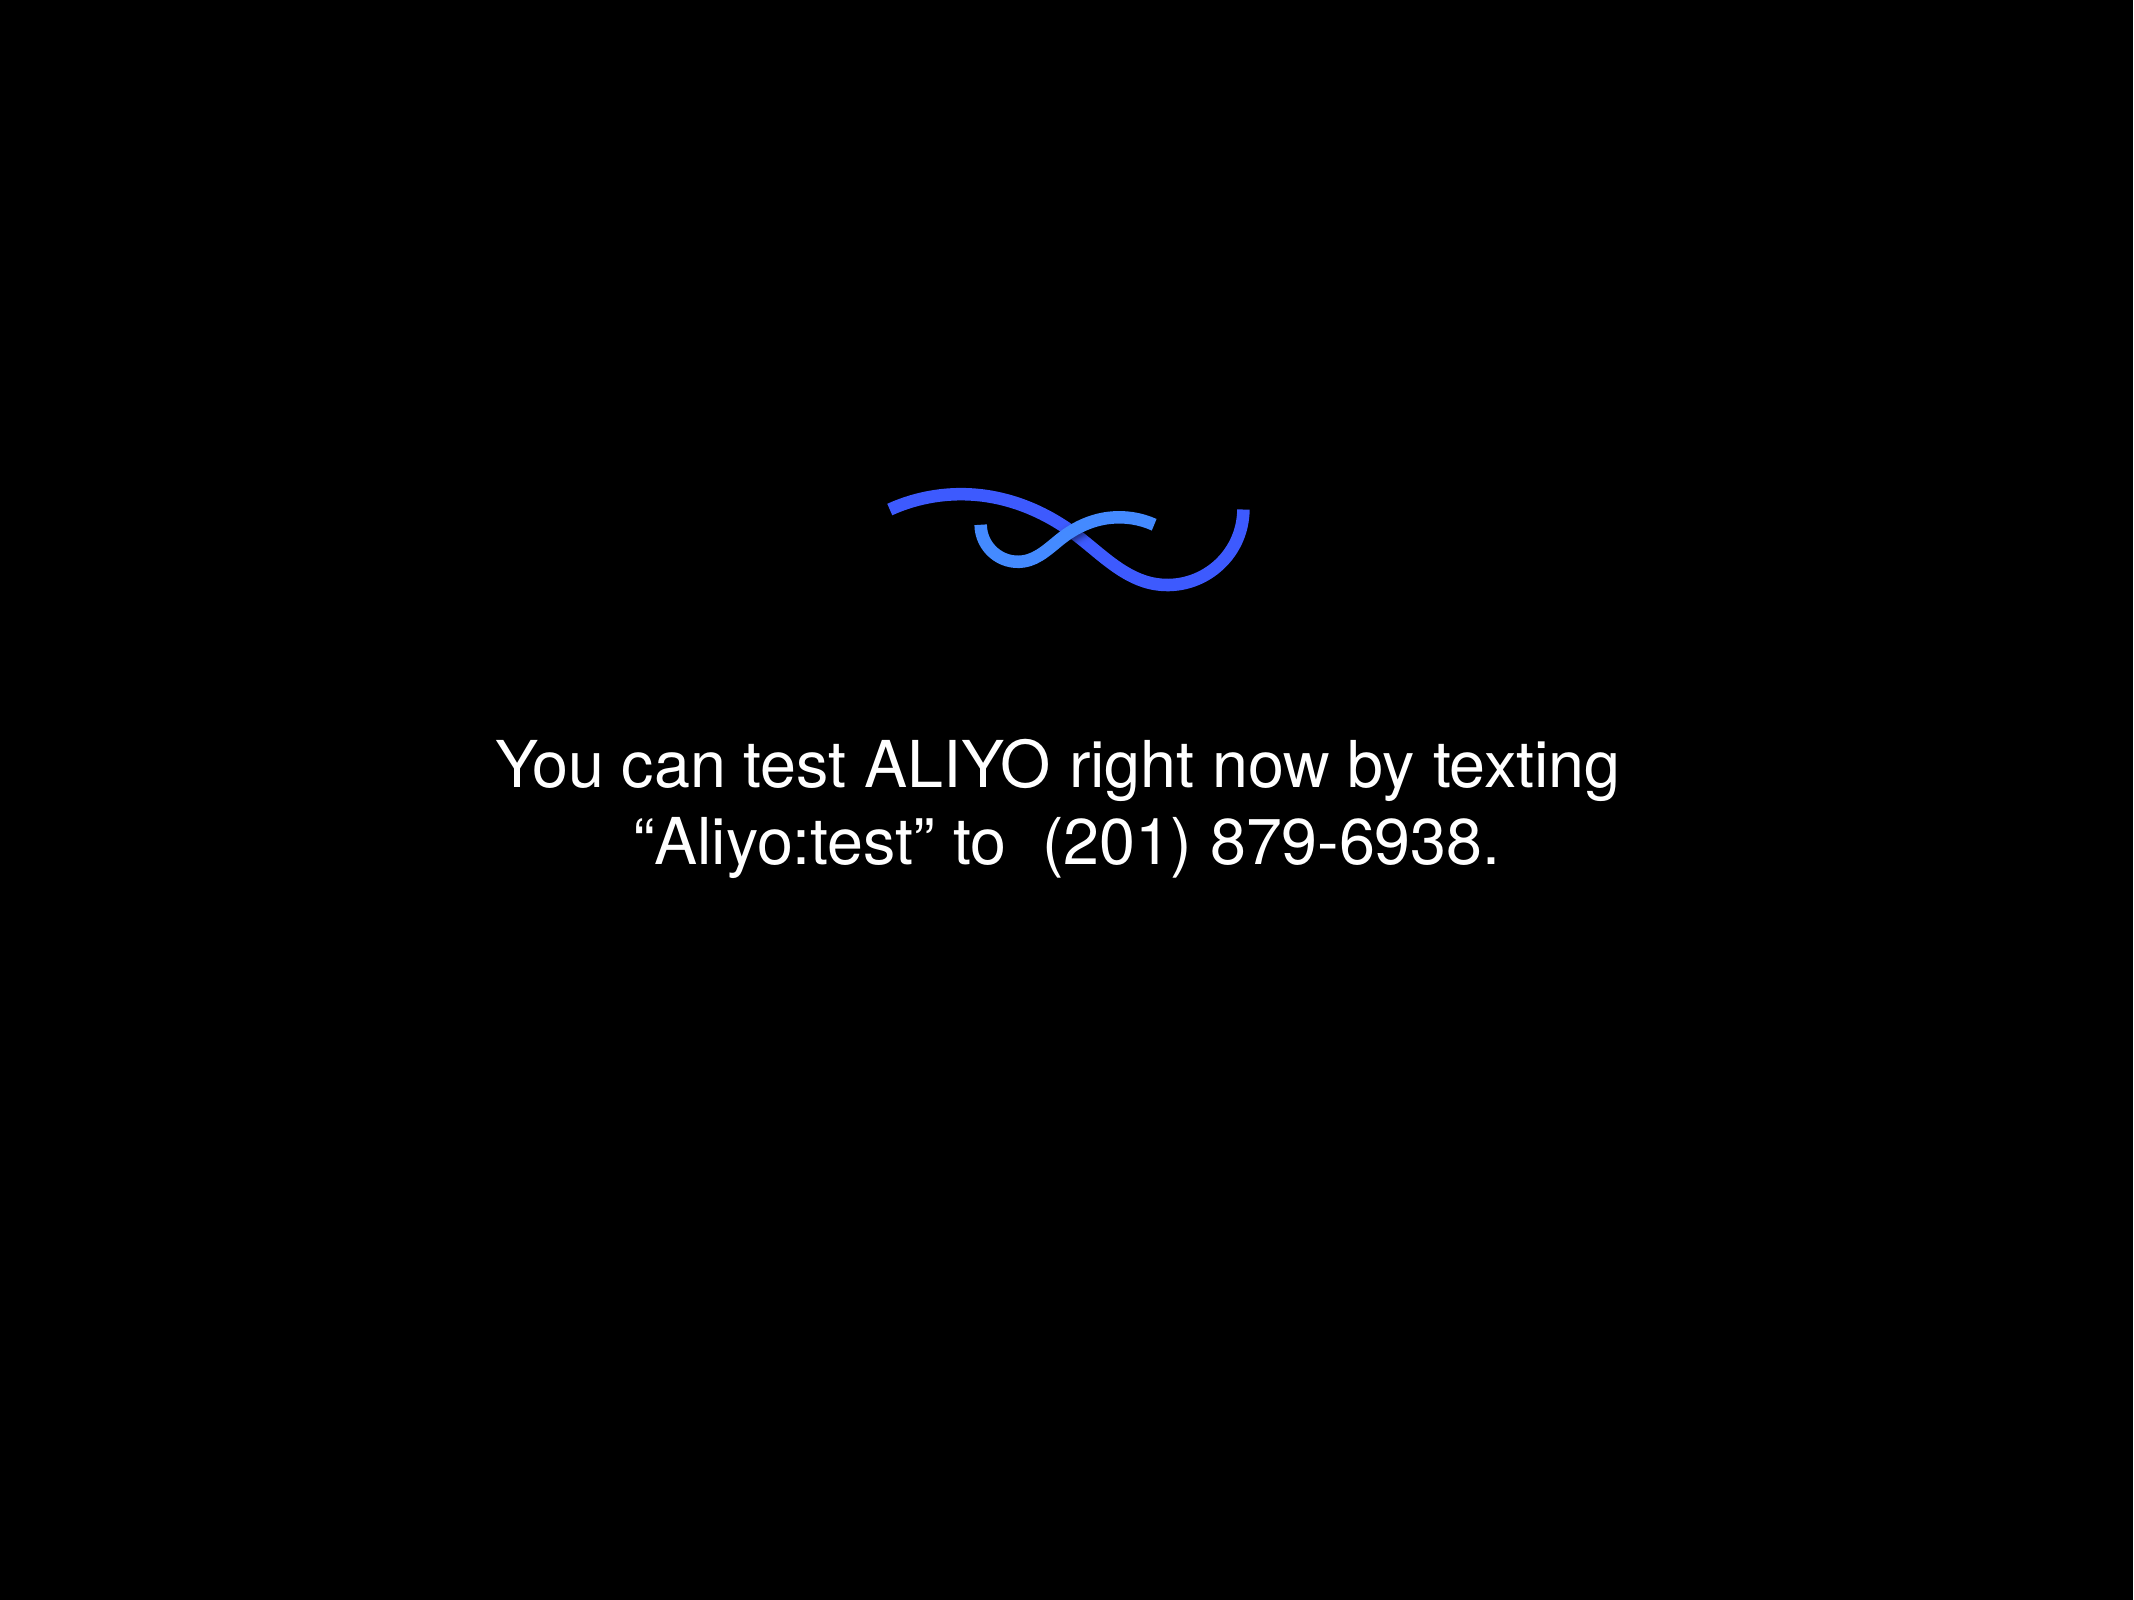

You can test ALIYO right now by texting
“Aliyo:test” to  (201) 879-6938.